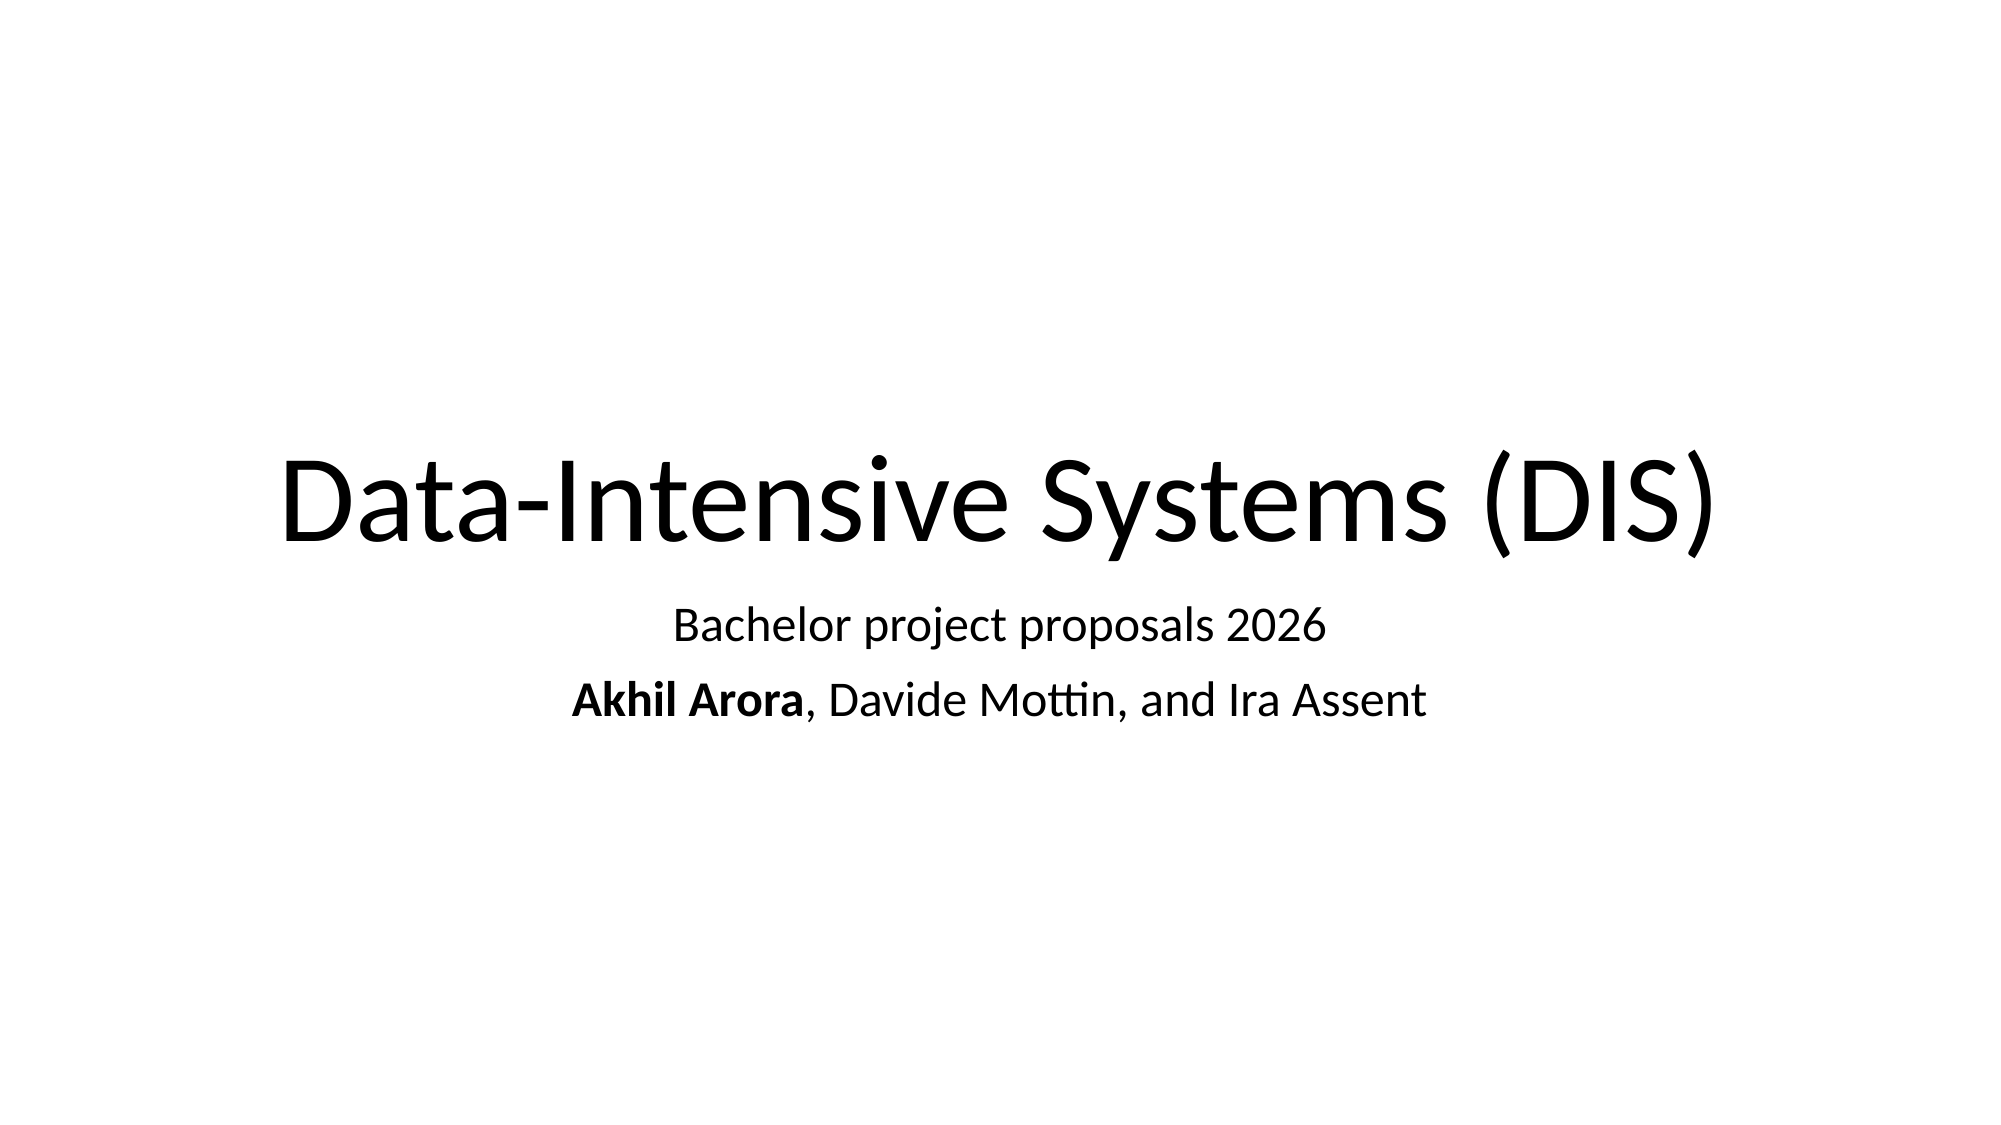

# Data-Intensive Systems (DIS)
Bachelor project proposals 2026
Akhil Arora, Davide Mottin, and Ira Assent